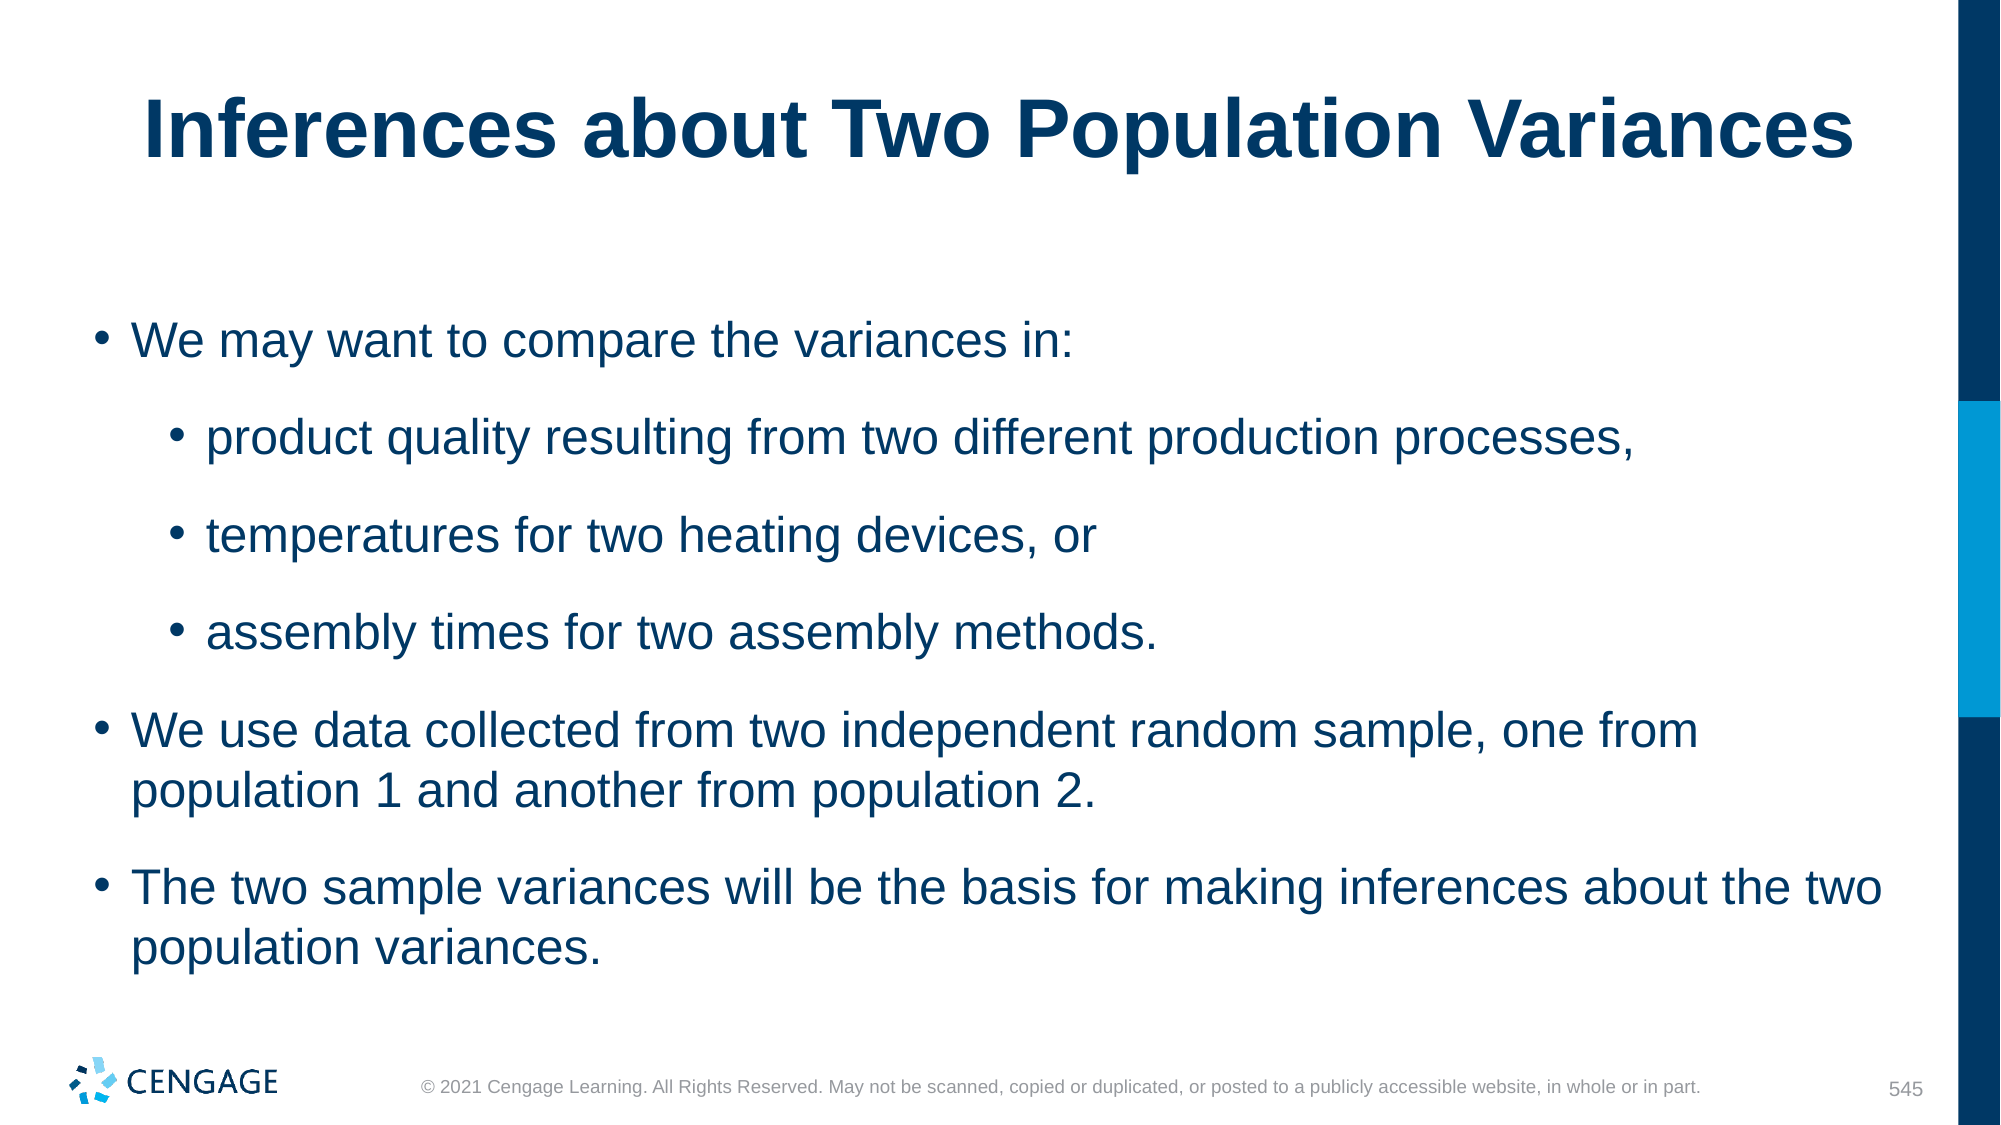

# Inferences about Two Population Variances
We may want to compare the variances in:
product quality resulting from two different production processes,
temperatures for two heating devices, or
assembly times for two assembly methods.
We use data collected from two independent random sample, one from population 1 and another from population 2.
The two sample variances will be the basis for making inferences about the two population variances.